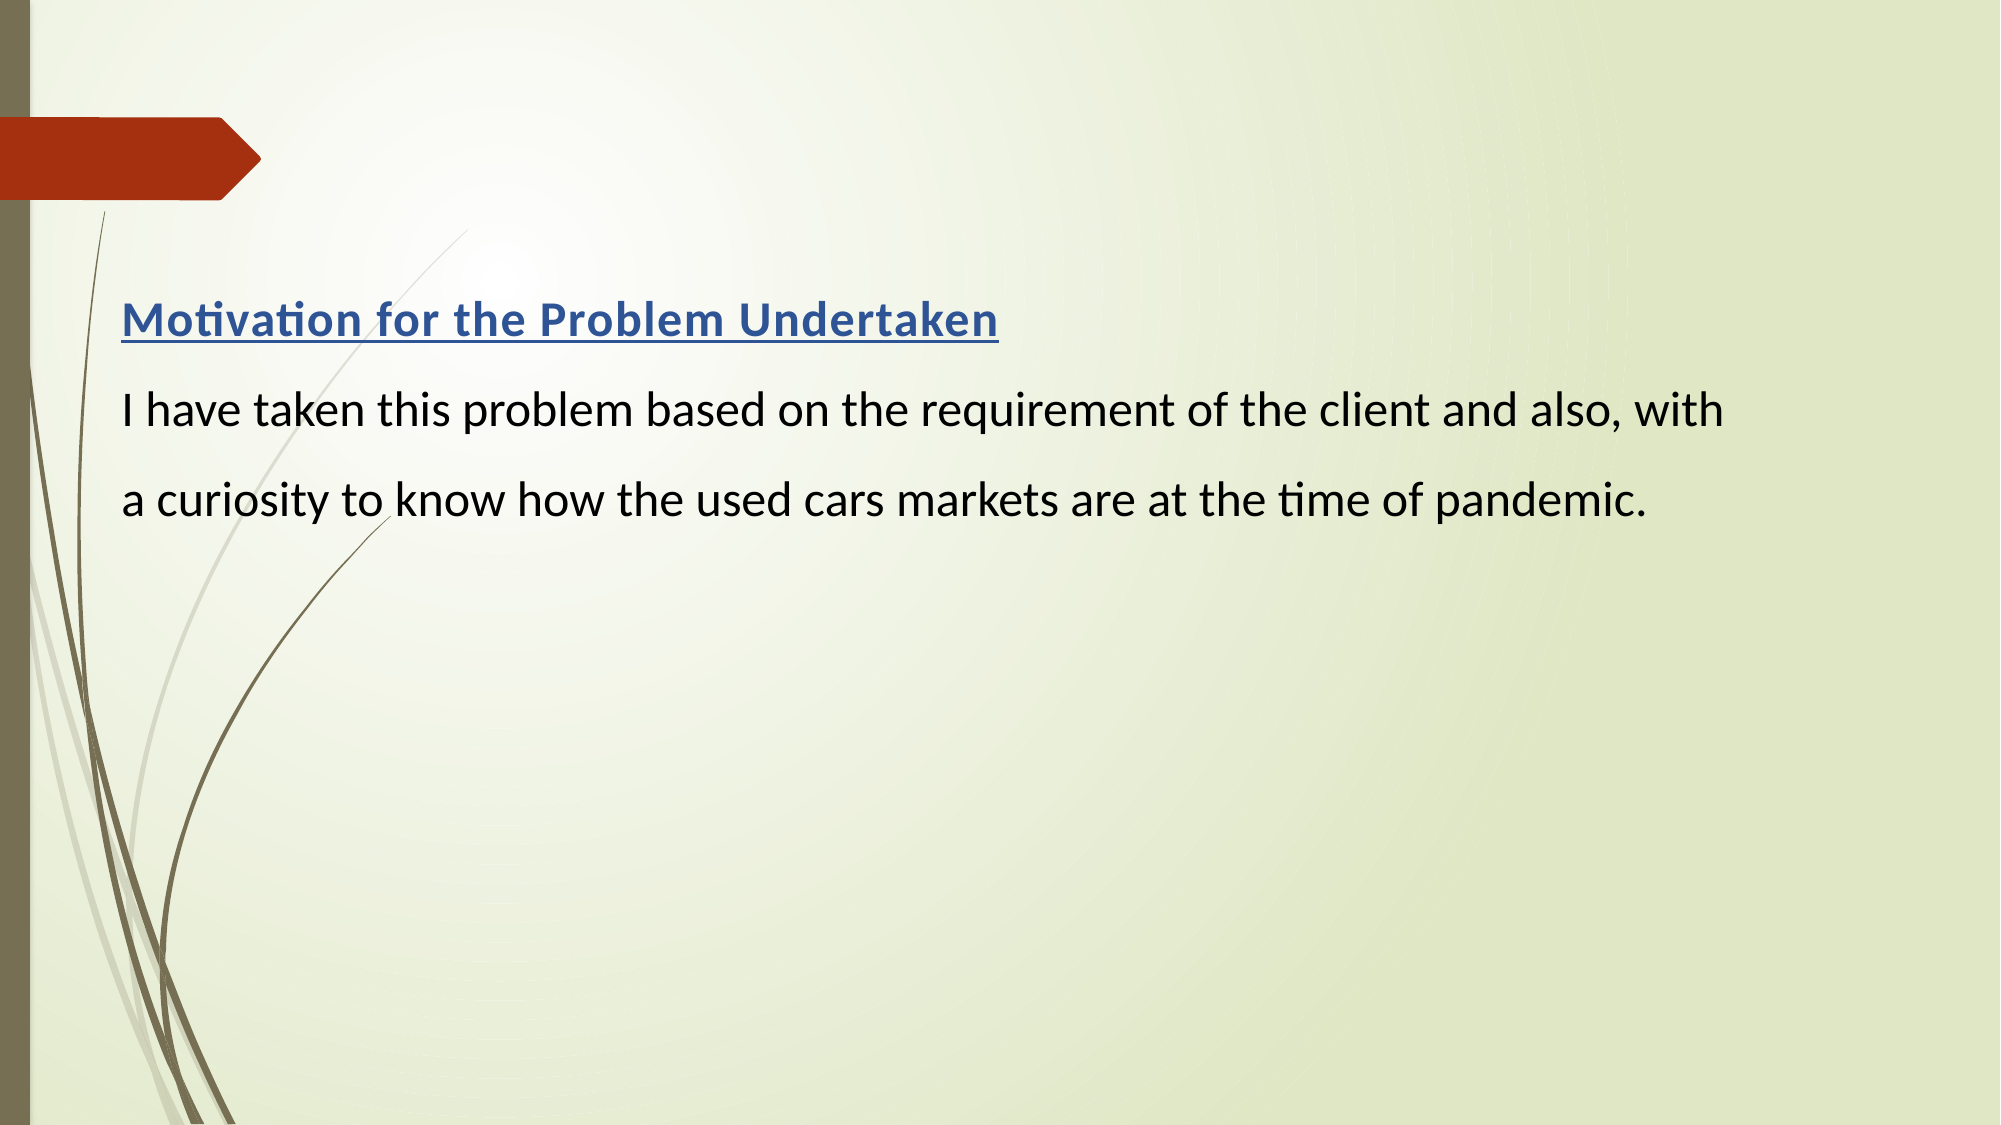

Motivation for the Problem Undertaken
I have taken this problem based on the requirement of the client and also, with a curiosity to know how the used cars markets are at the time of pandemic.